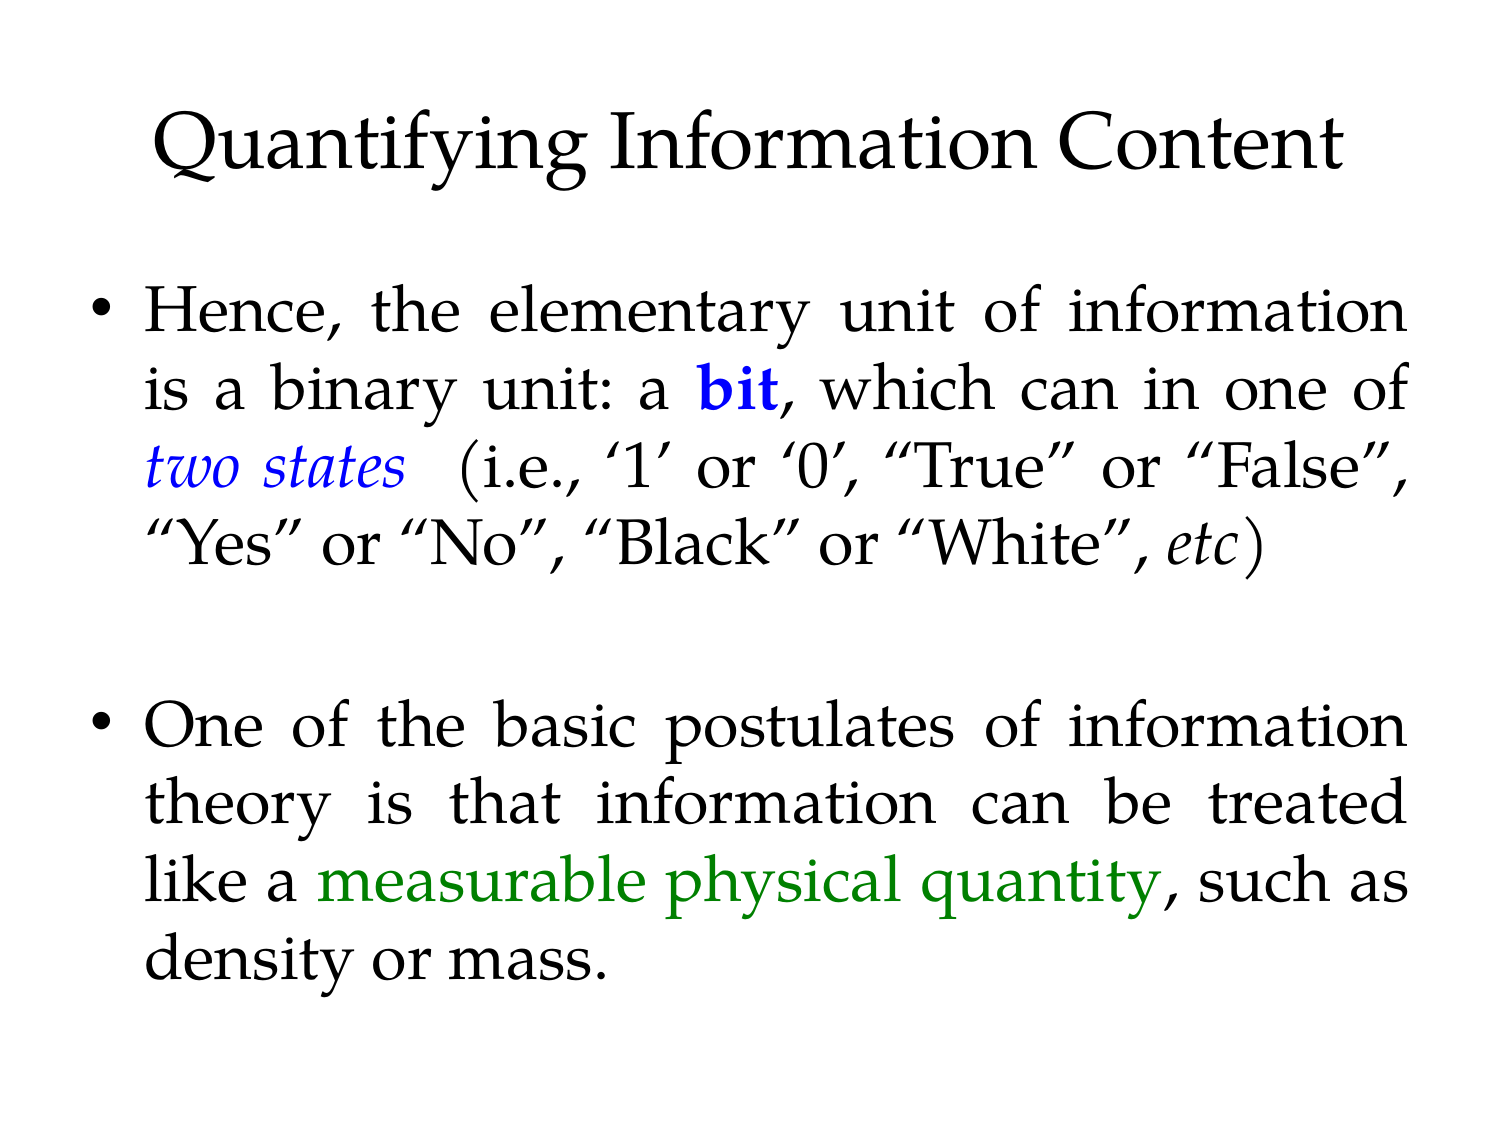

# Quantifying Information Content
Hence, the elementary unit of information is a binary unit: a bit, which can in one of two states  (i.e., ‘1’ or ‘0’, “True” or “False”, “Yes” or “No”, “Black” or “White”, etc)

One of the basic postulates of information theory is that information can be treated like a measurable physical quantity, such as density or mass.